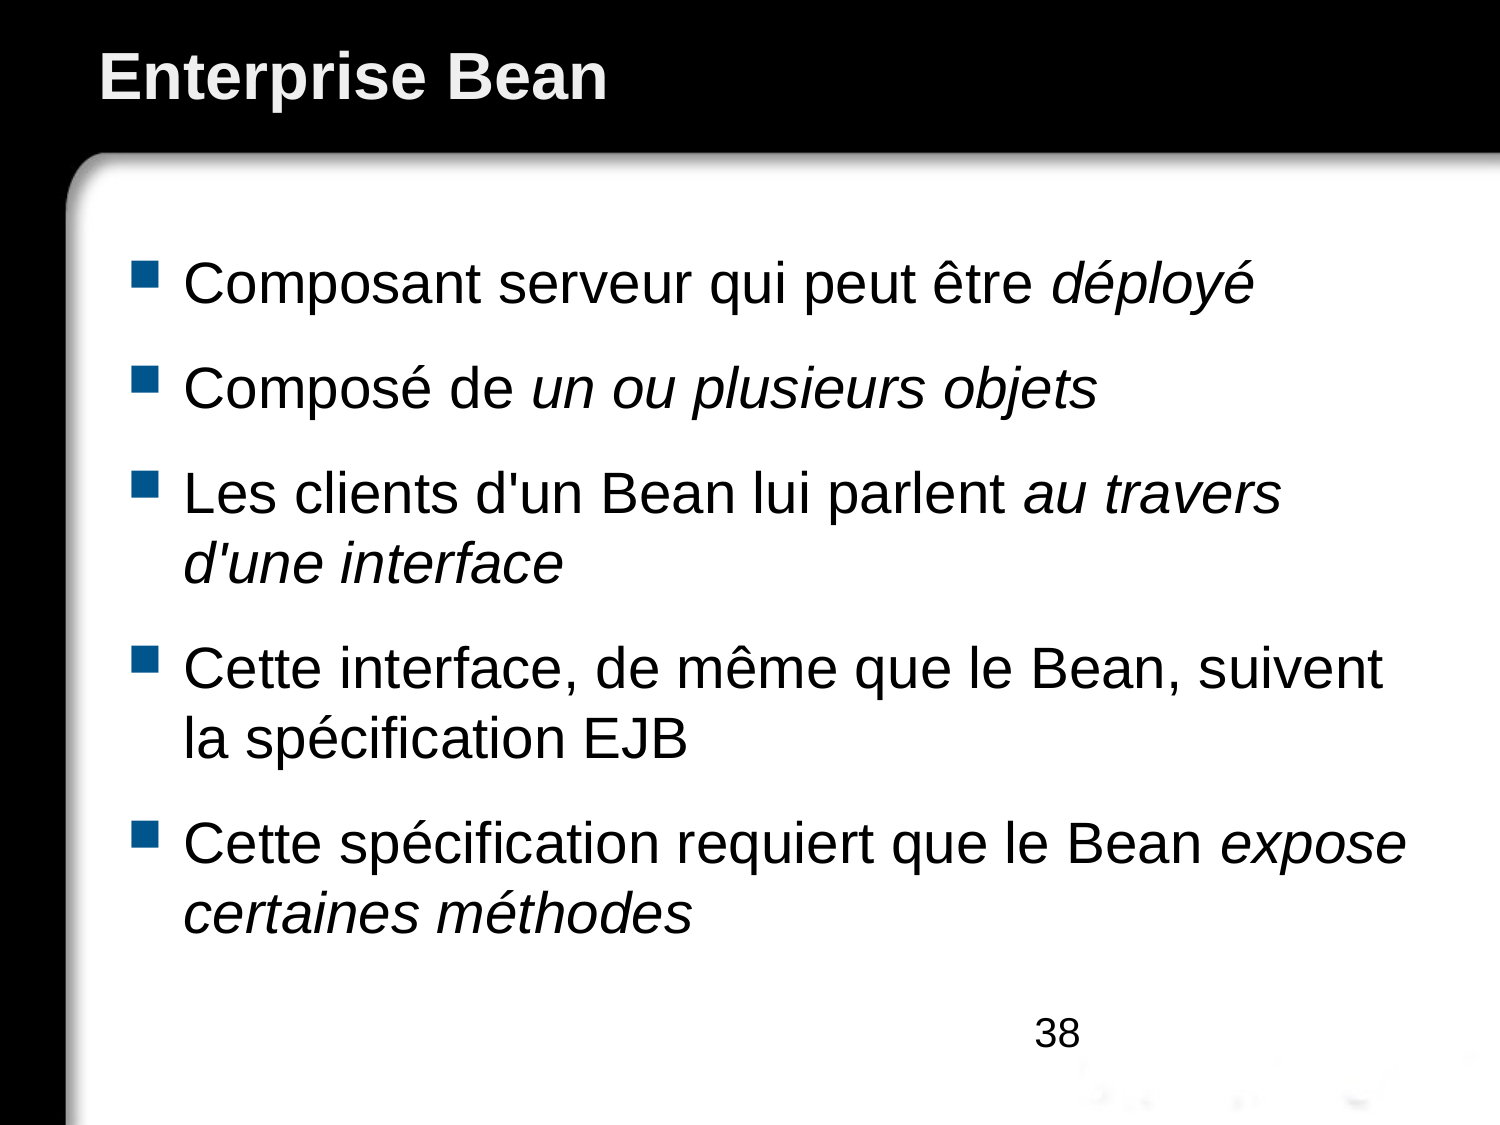

# Enterprise Bean
Composant serveur qui peut être déployé
Composé de un ou plusieurs objets
Les clients d'un Bean lui parlent au travers d'une interface
Cette interface, de même que le Bean, suivent la spécification EJB
Cette spécification requiert que le Bean expose certaines méthodes